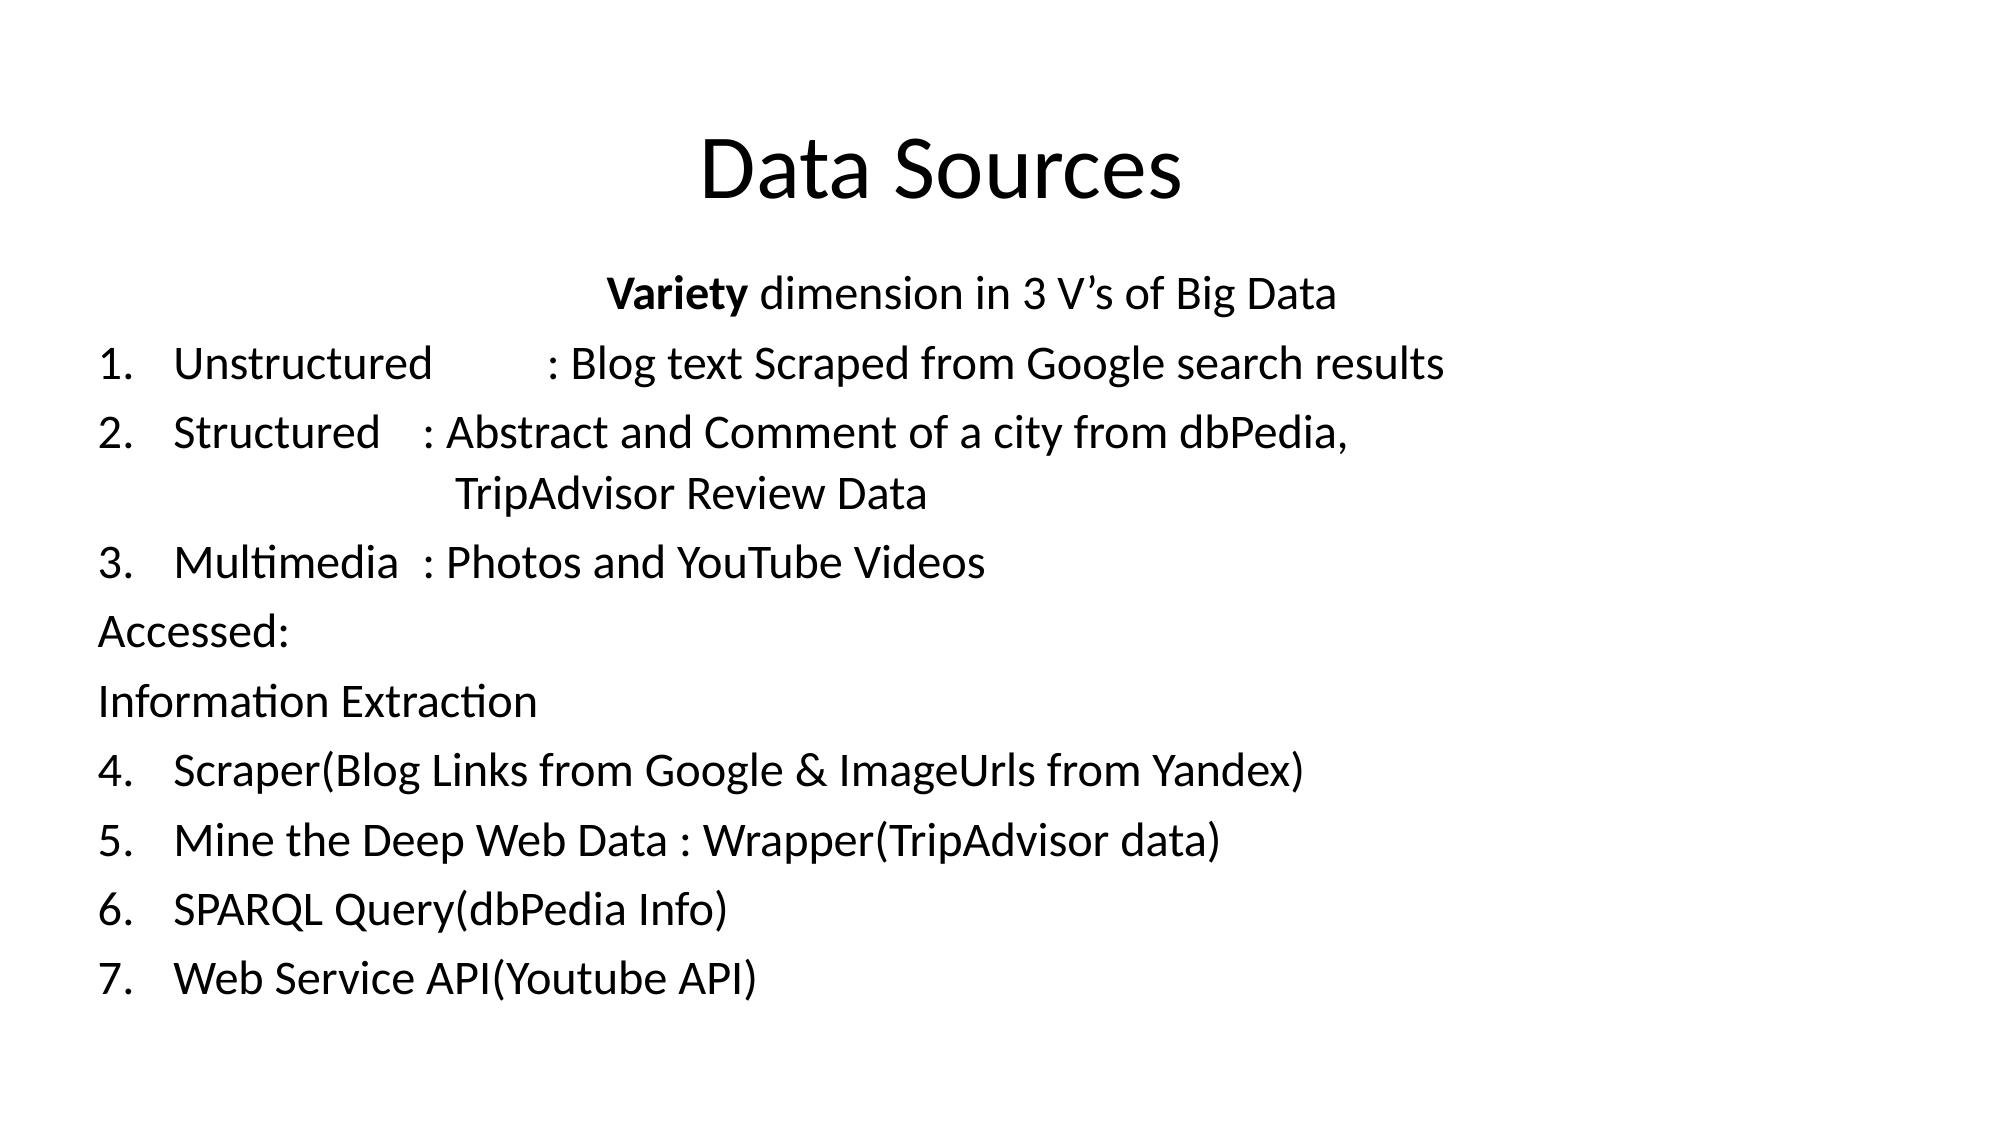

# Data Sources
Variety dimension in 3 V’s of Big Data
Unstructured 	: Blog text Scraped from Google search results
Structured 	: Abstract and Comment of a city from dbPedia,
	   TripAdvisor Review Data
Multimedia	: Photos and YouTube Videos
Accessed:
Information Extraction
Scraper(Blog Links from Google & ImageUrls from Yandex)
Mine the Deep Web Data : Wrapper(TripAdvisor data)
SPARQL Query(dbPedia Info)
Web Service API(Youtube API)